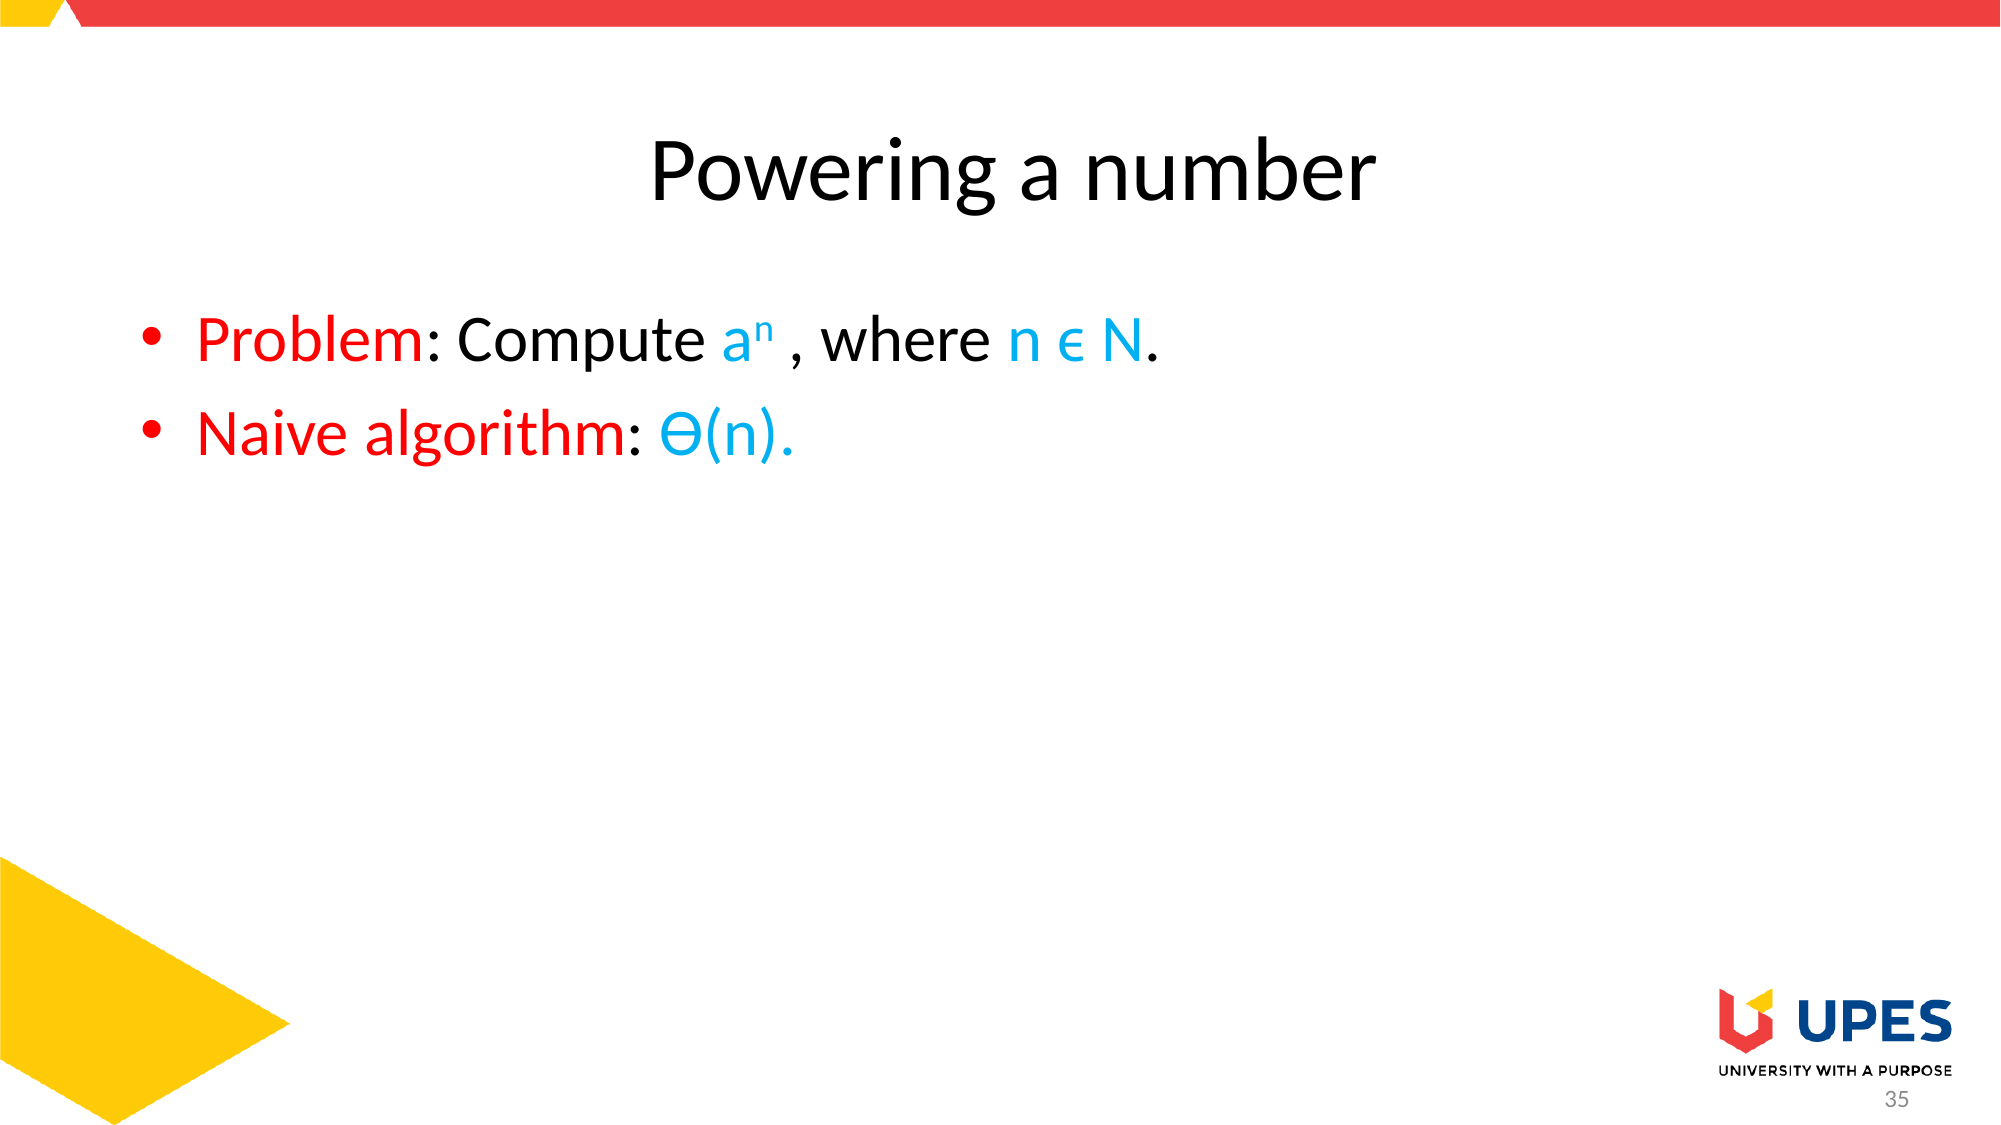

# Powering a number
Problem: Compute an , where n ϵ N.
Naive algorithm: Ѳ(n).